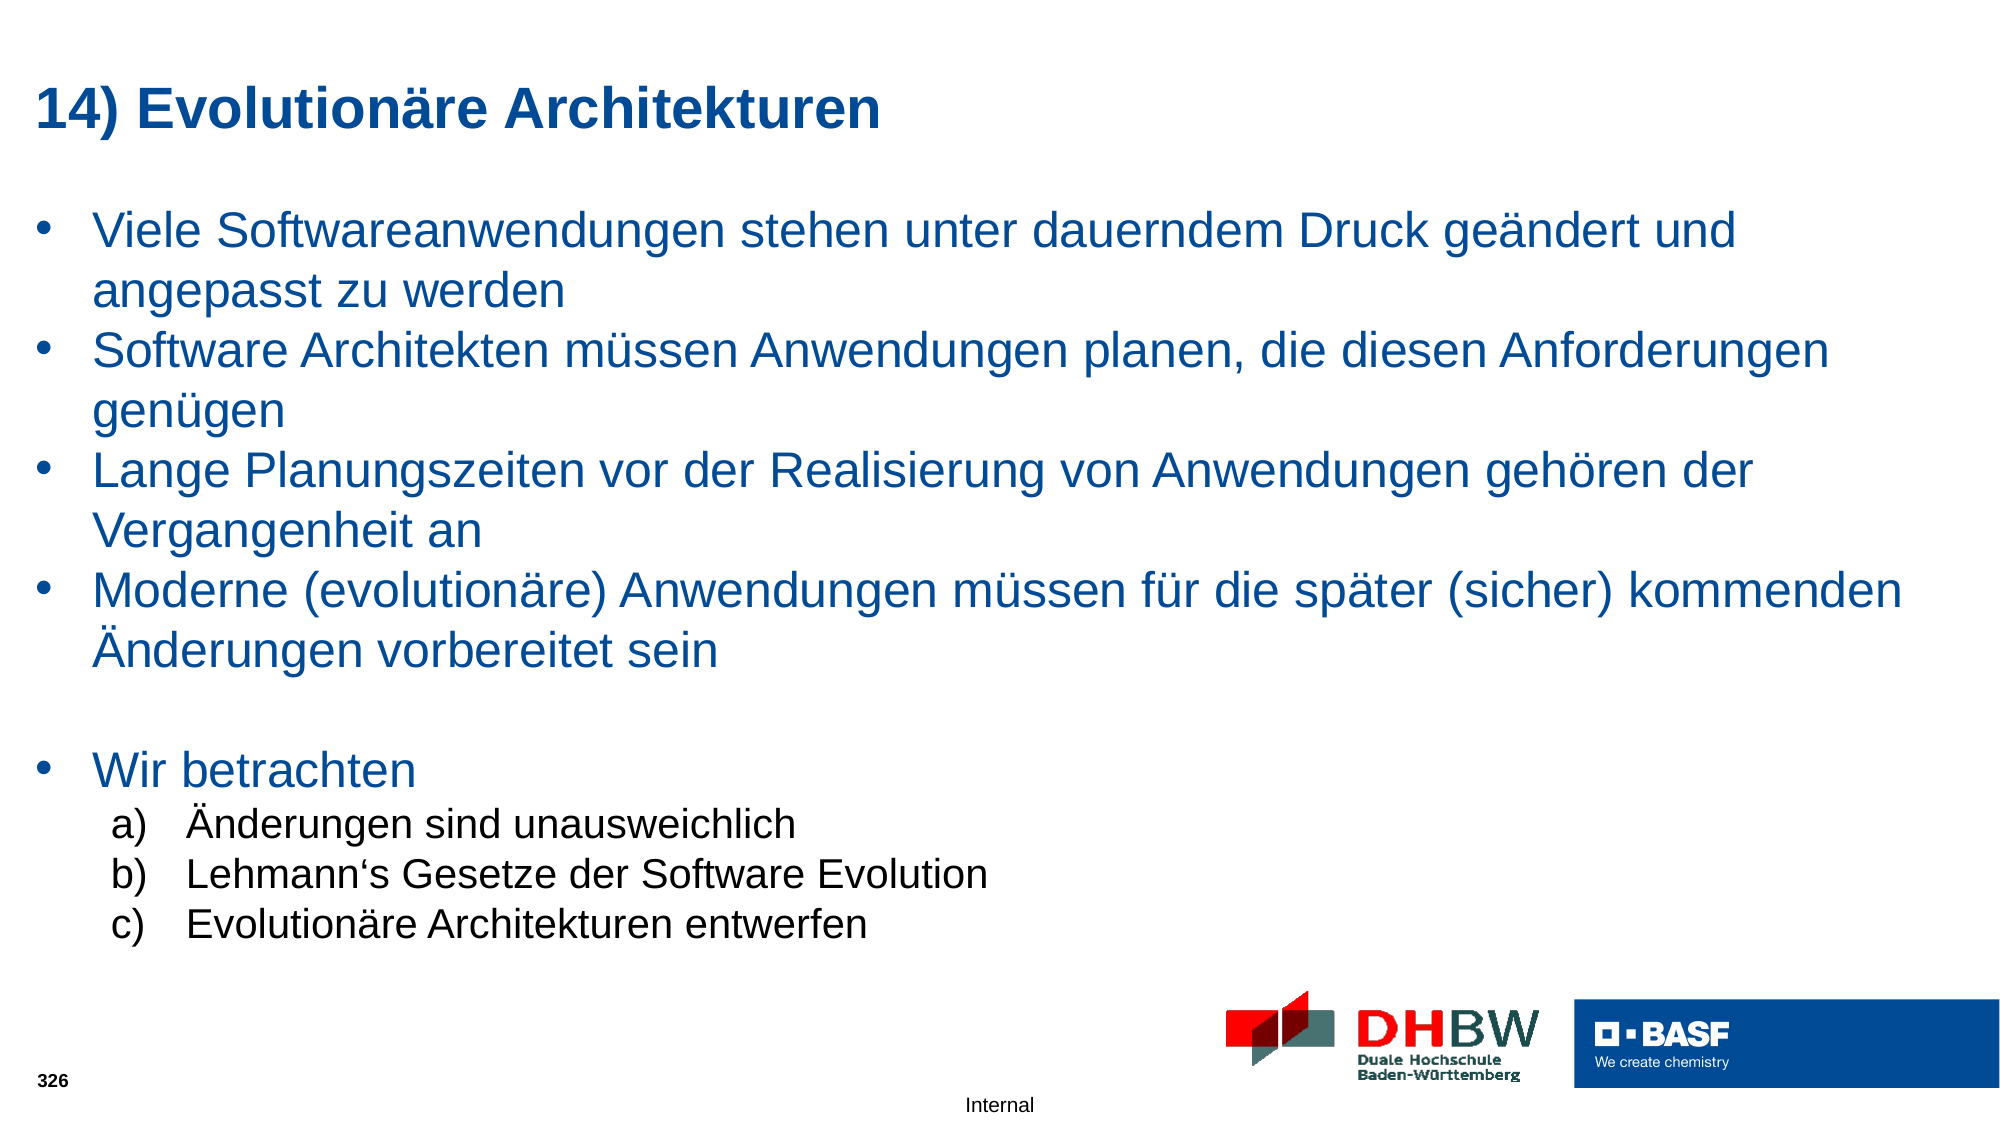

# 14) Evolutionäre Architekturen
Viele Softwareanwendungen stehen unter dauerndem Druck geändert und angepasst zu werden
Software Architekten müssen Anwendungen planen, die diesen Anforderungen genügen
Lange Planungszeiten vor der Realisierung von Anwendungen gehören der Vergangenheit an
Moderne (evolutionäre) Anwendungen müssen für die später (sicher) kommenden Änderungen vorbereitet sein

Wir betrachten
Änderungen sind unausweichlich
Lehmann‘s Gesetze der Software Evolution
Evolutionäre Architekturen entwerfen
326